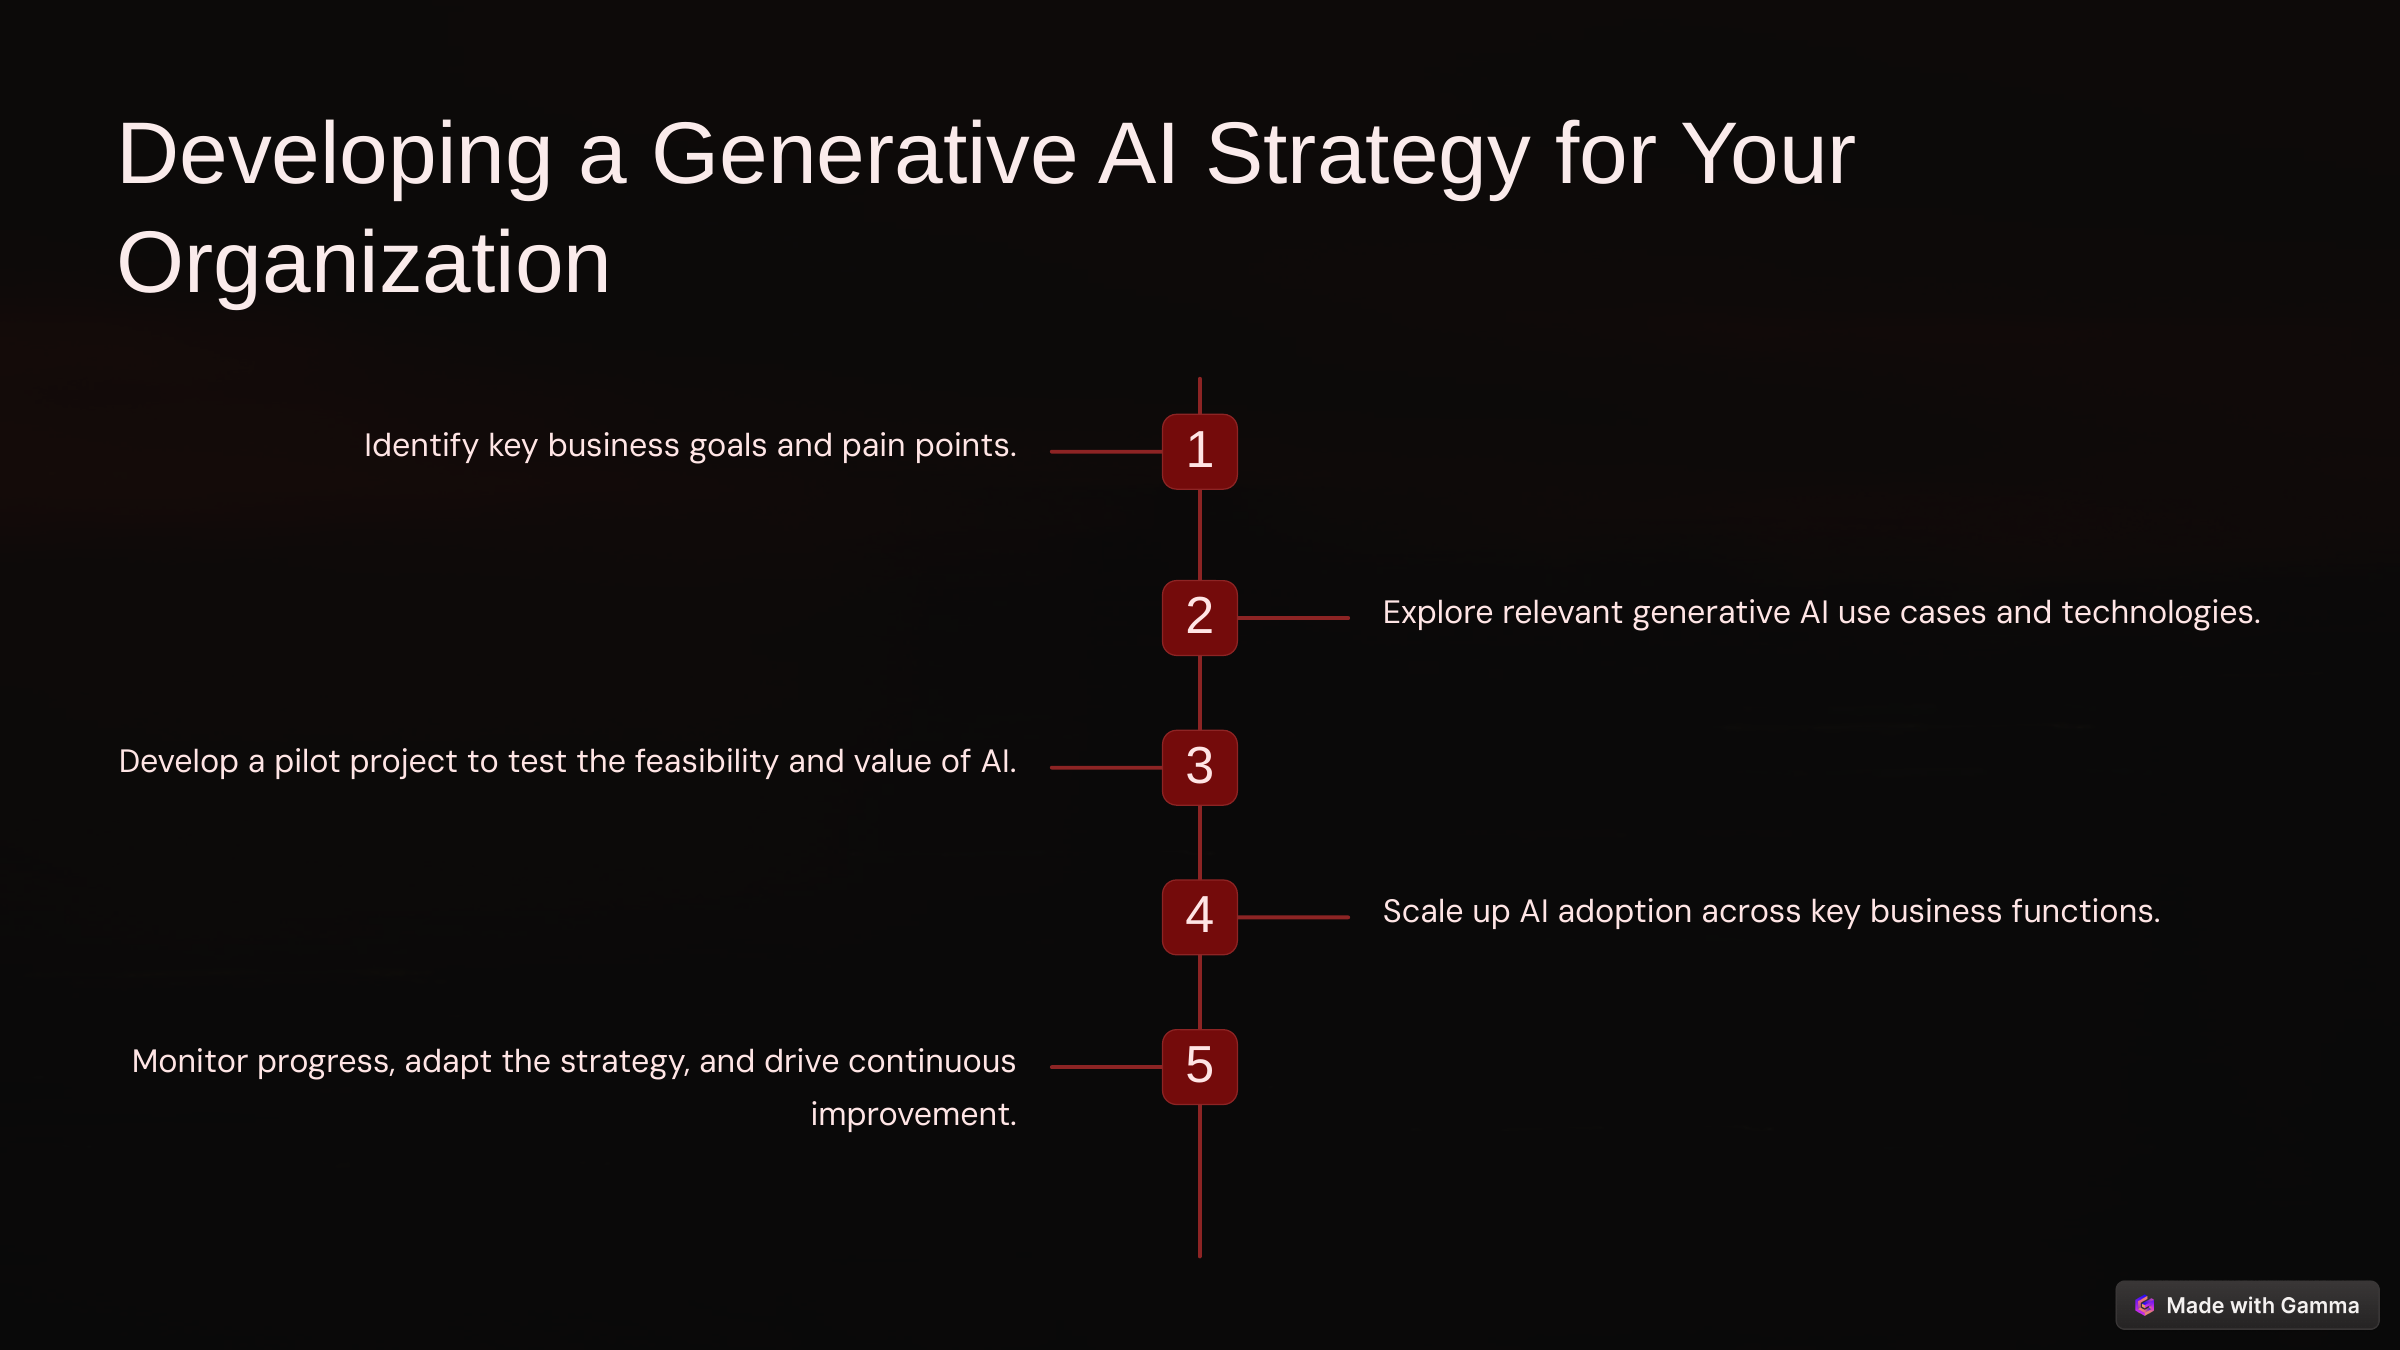

Developing a Generative AI Strategy for Your Organization

Identify key business goals and pain points.

1

Explore relevant generative AI use cases and technologies.

2

Develop a pilot project to test the feasibility and value of AI.

3

Scale up AI adoption across key business functions.

4

Monitor progress, adapt the strategy, and drive continuous improvement.

5